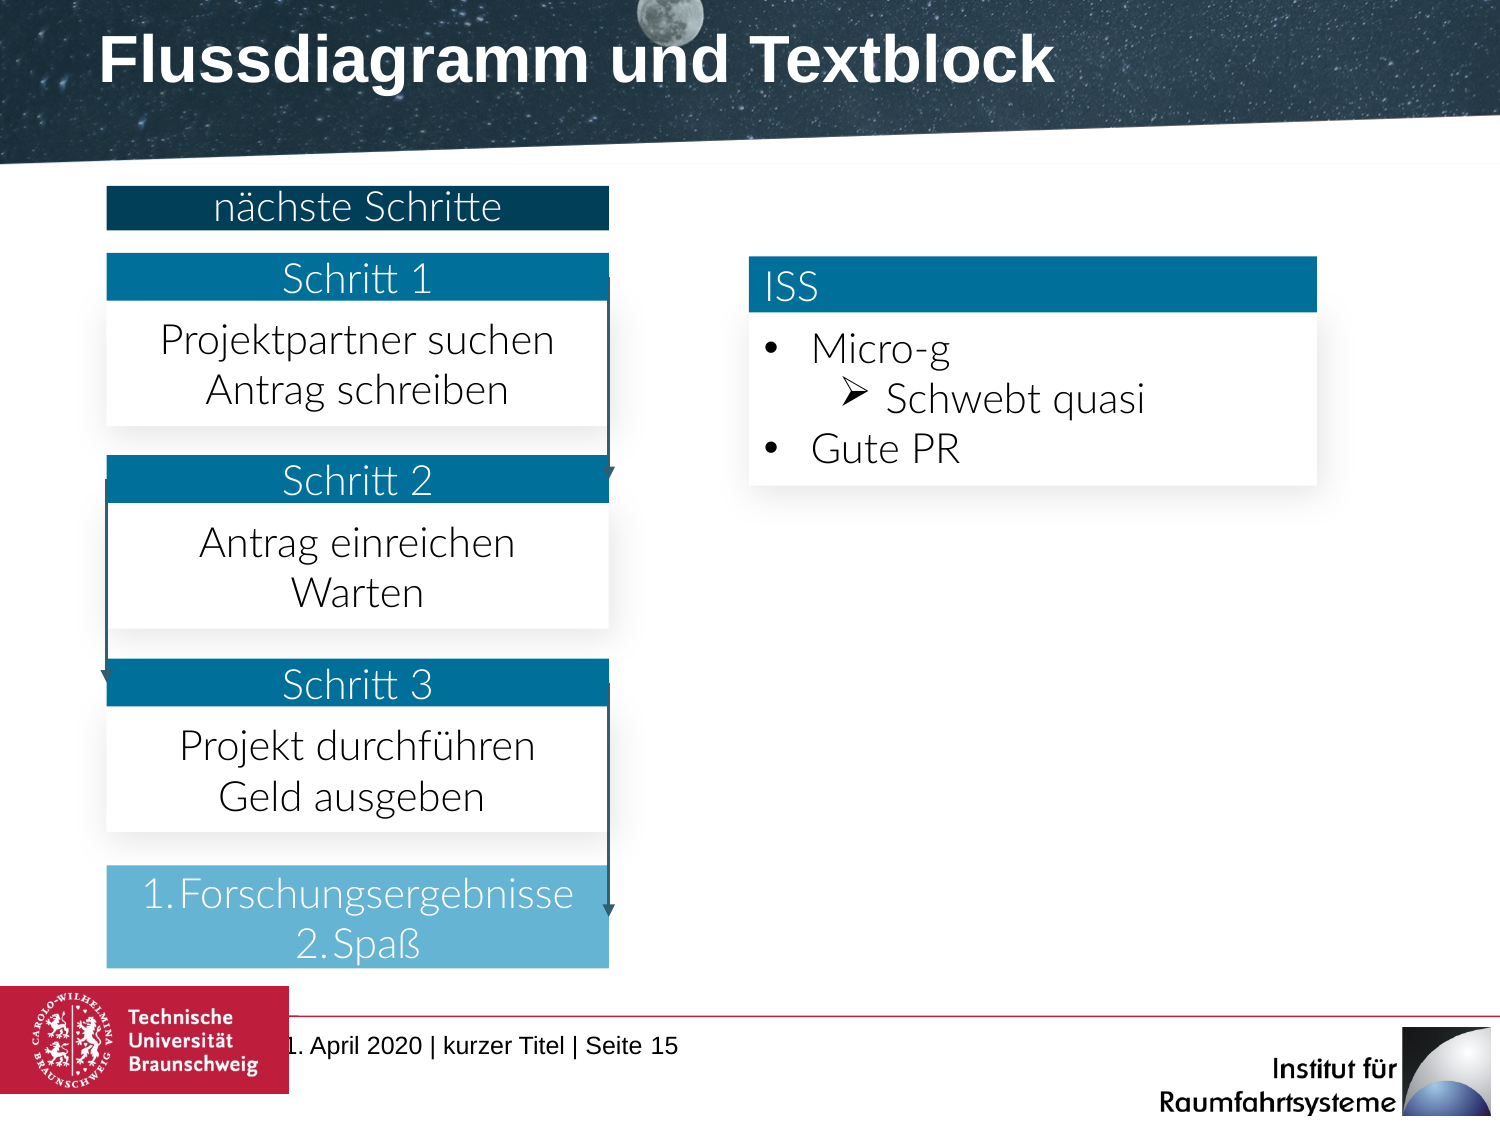

# Flussdiagramm und Textblock
nächste Schritte
Schritt 1
ISS
Projektpartner suchen
Antrag schreiben
Micro-g
Schwebt quasi
Gute PR
Schritt 2
Antrag einreichen
Warten
Schritt 3
Projekt durchführen
Geld ausgeben
Forschungsergebnisse
Spaß